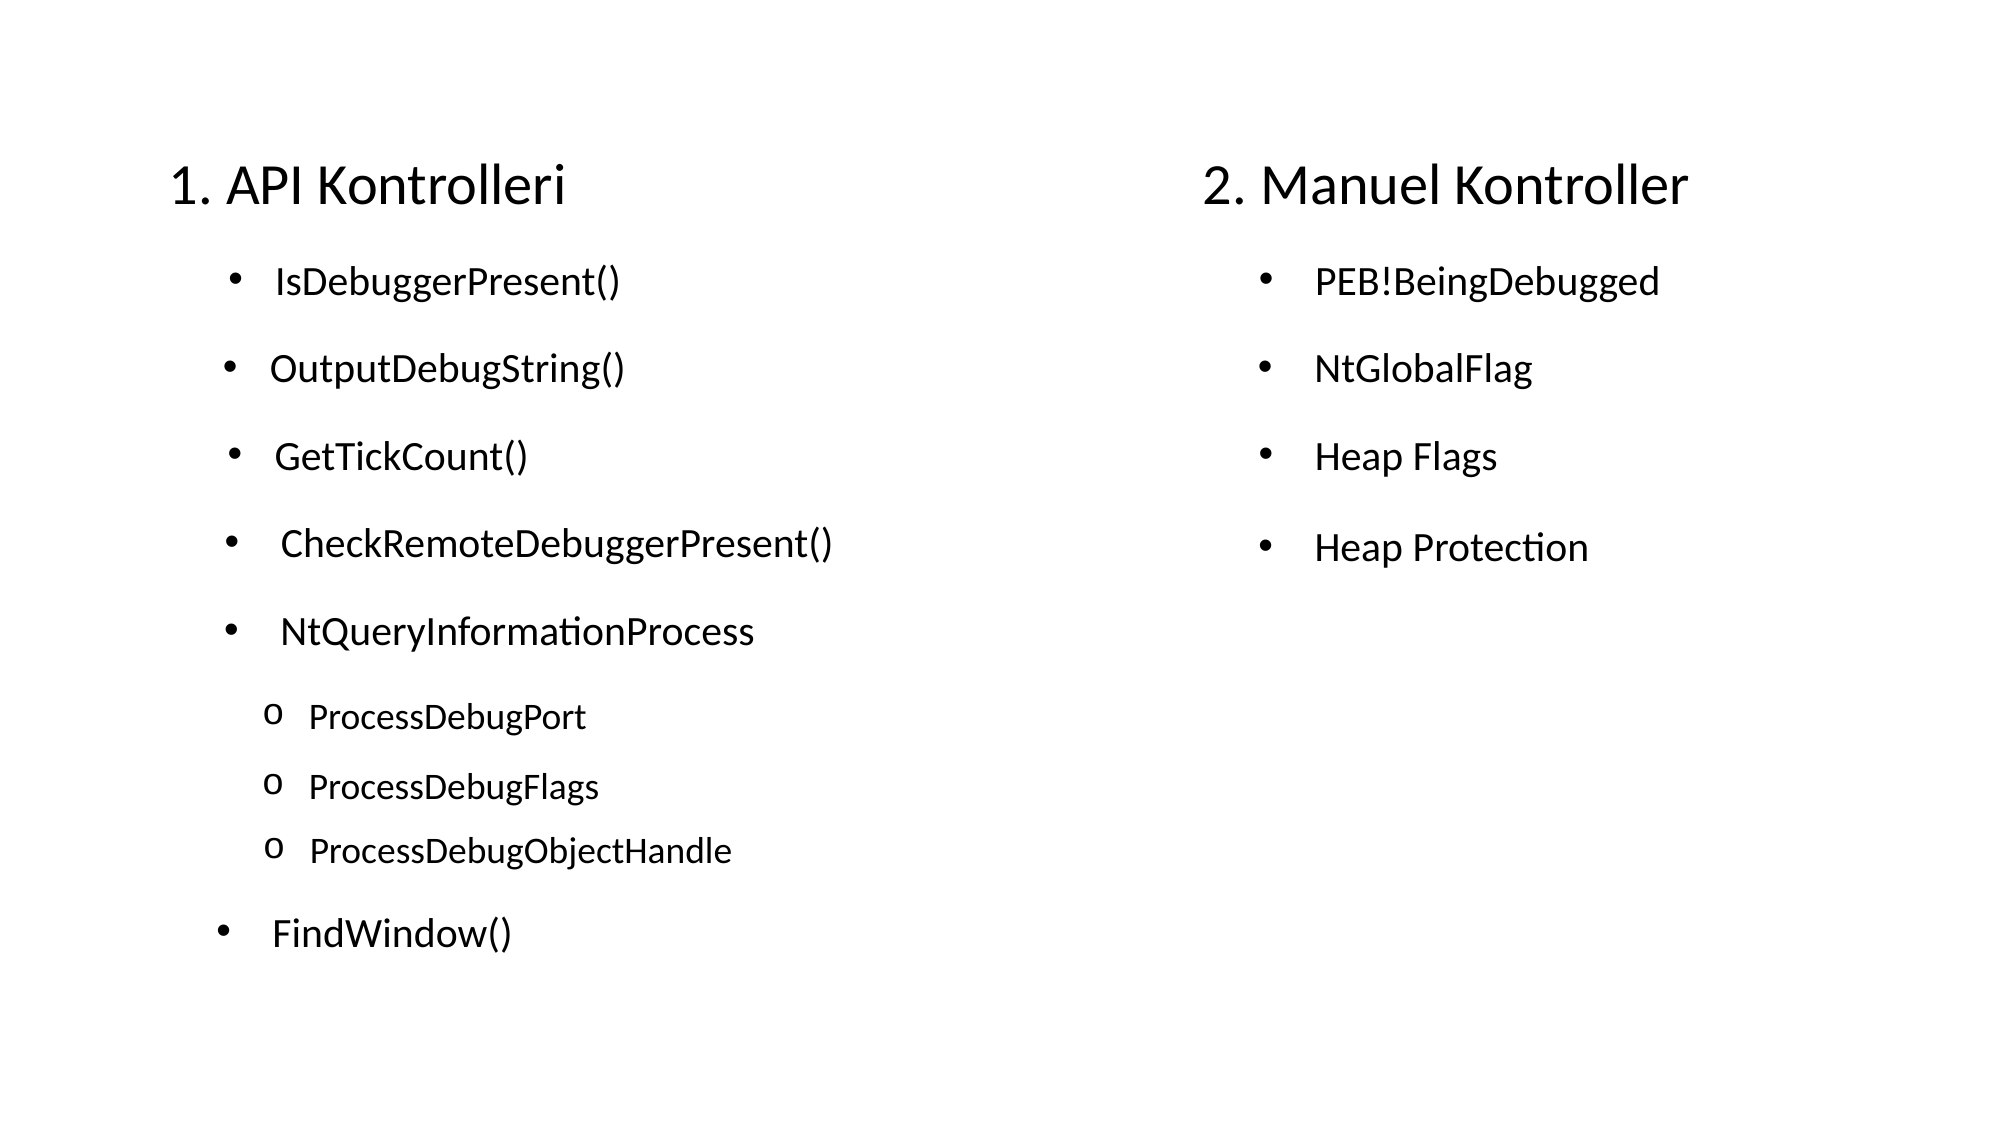

1. API Kontrolleri
2. Manuel Kontroller
IsDebuggerPresent()
PEB!BeingDebugged
OutputDebugString()
 NtGlobalFlag
GetTickCount()
Heap Flags
CheckRemoteDebuggerPresent()
Heap Protection
NtQueryInformationProcess
ProcessDebugPort
ProcessDebugFlags
ProcessDebugObjectHandle
FindWindow()